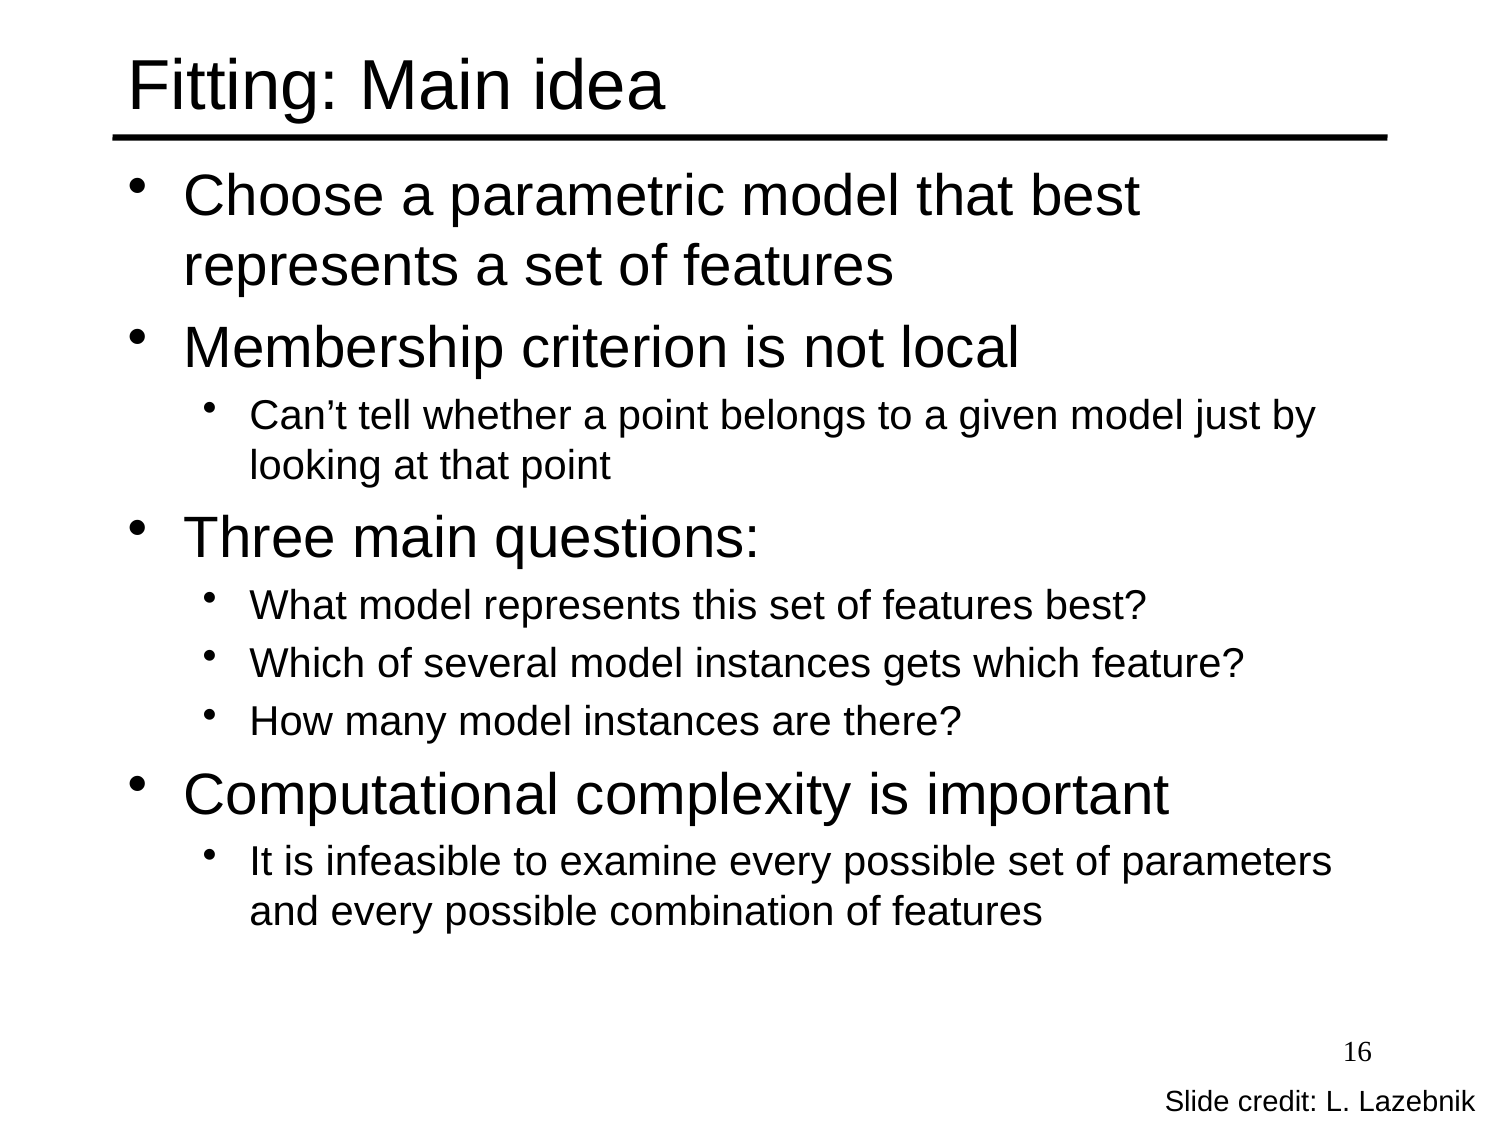

# Fitting: Main idea
Choose a parametric model that best represents a set of features
Membership criterion is not local
Can’t tell whether a point belongs to a given model just by looking at that point
Three main questions:
What model represents this set of features best?
Which of several model instances gets which feature?
How many model instances are there?
Computational complexity is important
It is infeasible to examine every possible set of parameters and every possible combination of features
16
Slide credit: L. Lazebnik